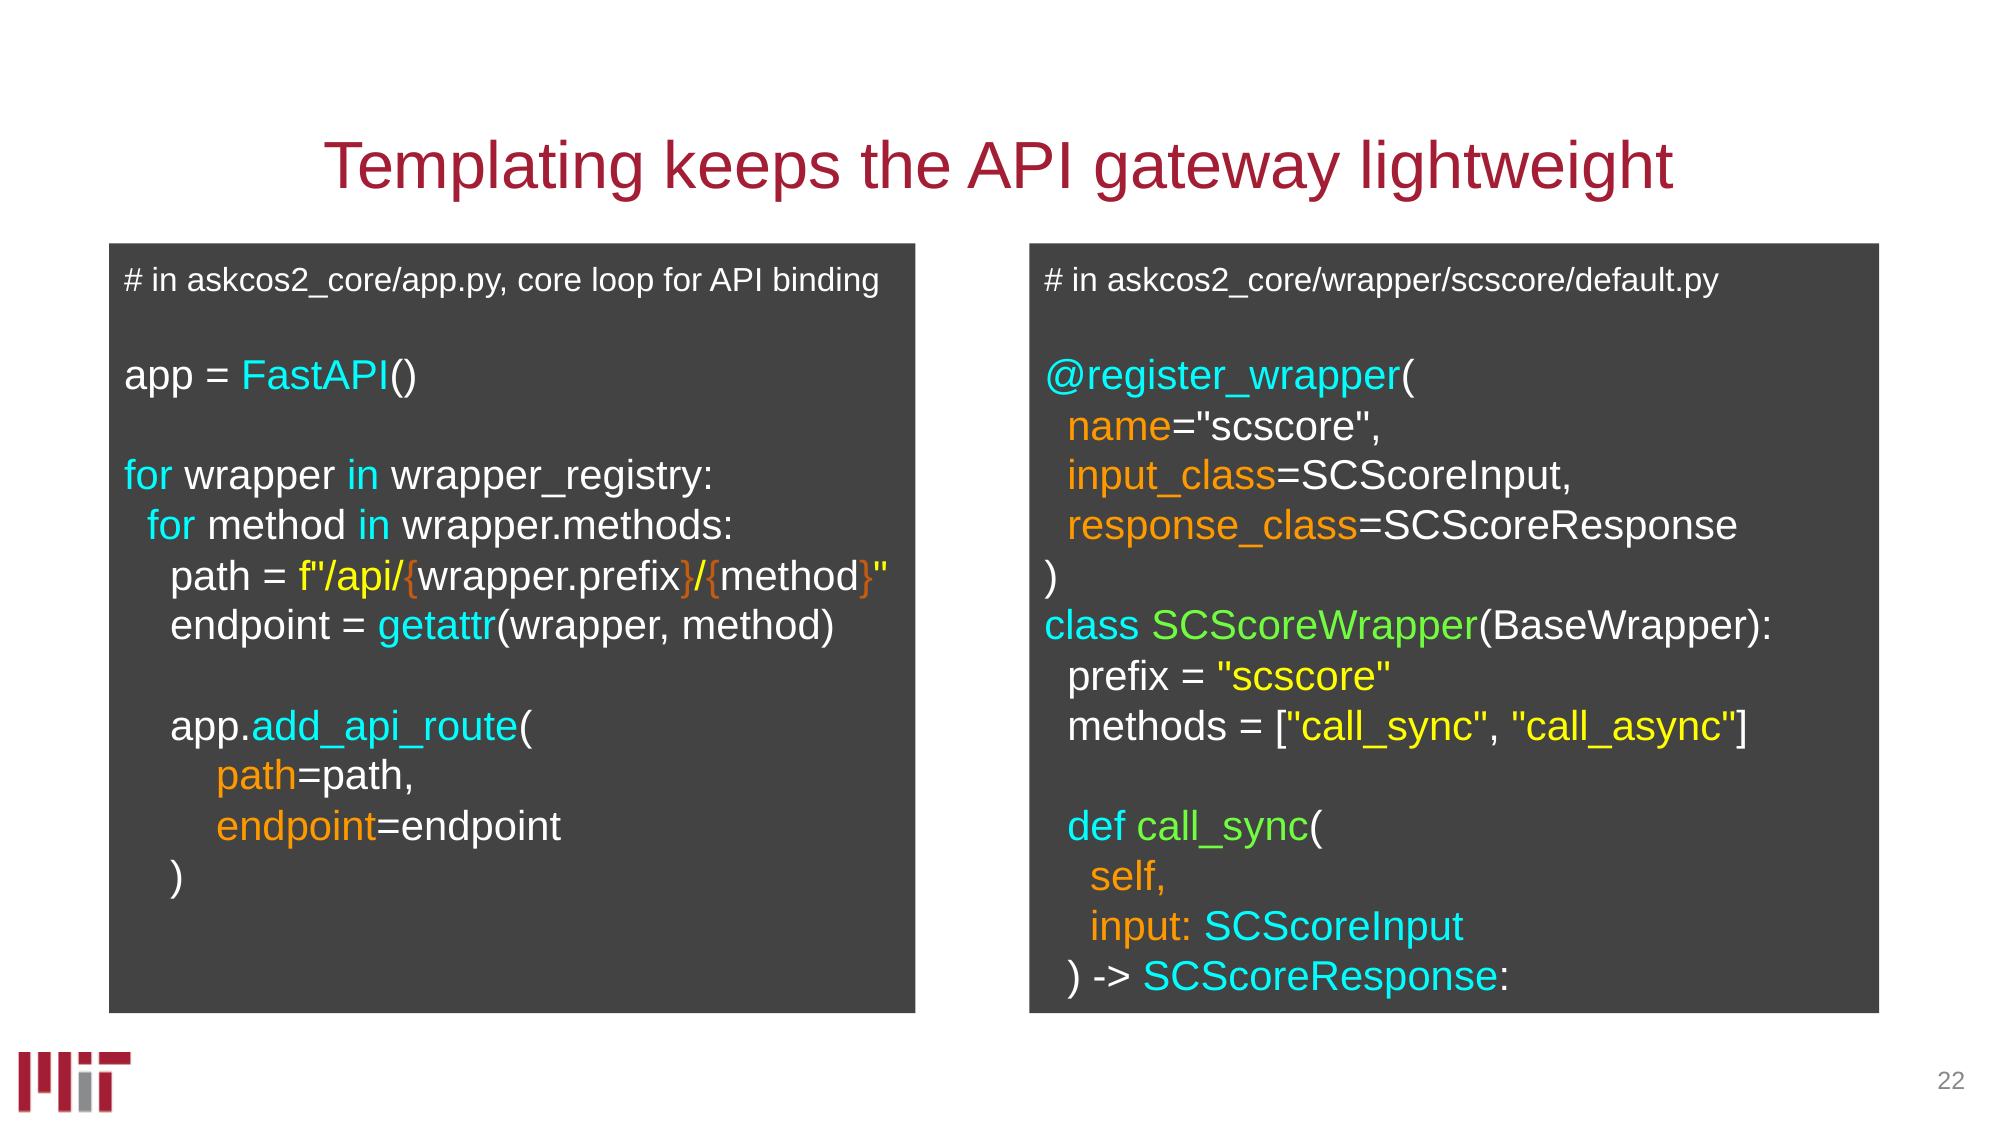

# Templating keeps the API gateway lightweight
# in askcos2_core/wrapper/scscore/default.py

@register_wrapper(
  name="scscore",
  input_class=SCScoreInput,
  response_class=SCScoreResponse
)
class SCScoreWrapper(BaseWrapper):
  prefix = "scscore"
  methods = ["call_sync", "call_async"]

  def call_sync(
    self,
    input: SCScoreInput
  ) -> SCScoreResponse:
# in askcos2_core/app.py, core loop for API binding

app = FastAPI()

for wrapper in wrapper_registry:
  for method in wrapper.methods:
    path = f"/api/{wrapper.prefix}/{method}"
    endpoint = getattr(wrapper, method)

    app.add_api_route(
        path=path,
        endpoint=endpoint
    )

22